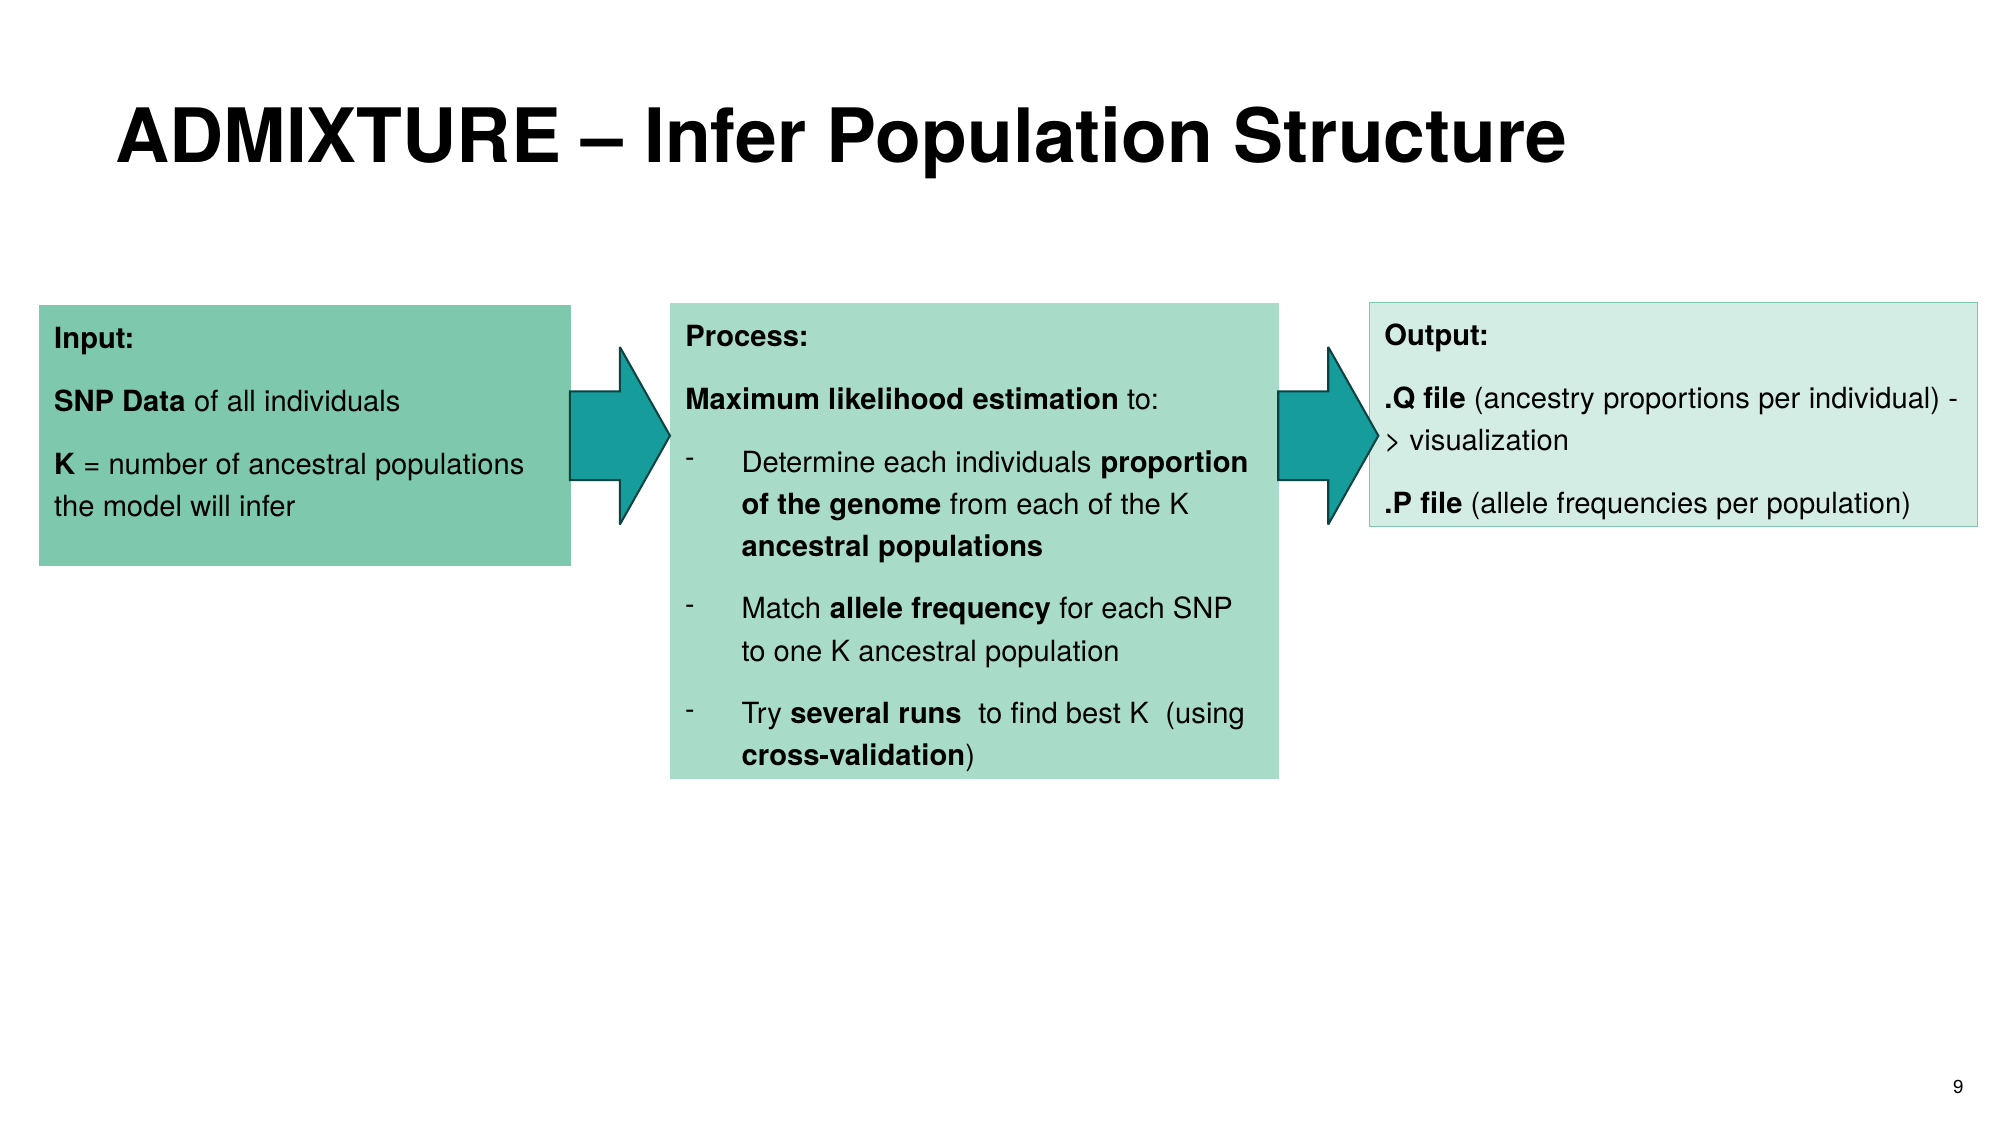

# ADMIXTURE – Infer Population Structure
Output:
.Q file (ancestry proportions per individual) -> visualization
.P file (allele frequencies per population)
Process:
Maximum likelihood estimation to:
Determine each individuals proportion of the genome from each of the K ancestral populations
Match allele frequency for each SNP to one K ancestral population
Try several runs  to find best K  (using cross-validation)
Input:
SNP Data of all individuals
K = number of ancestral populations the model will infer

9